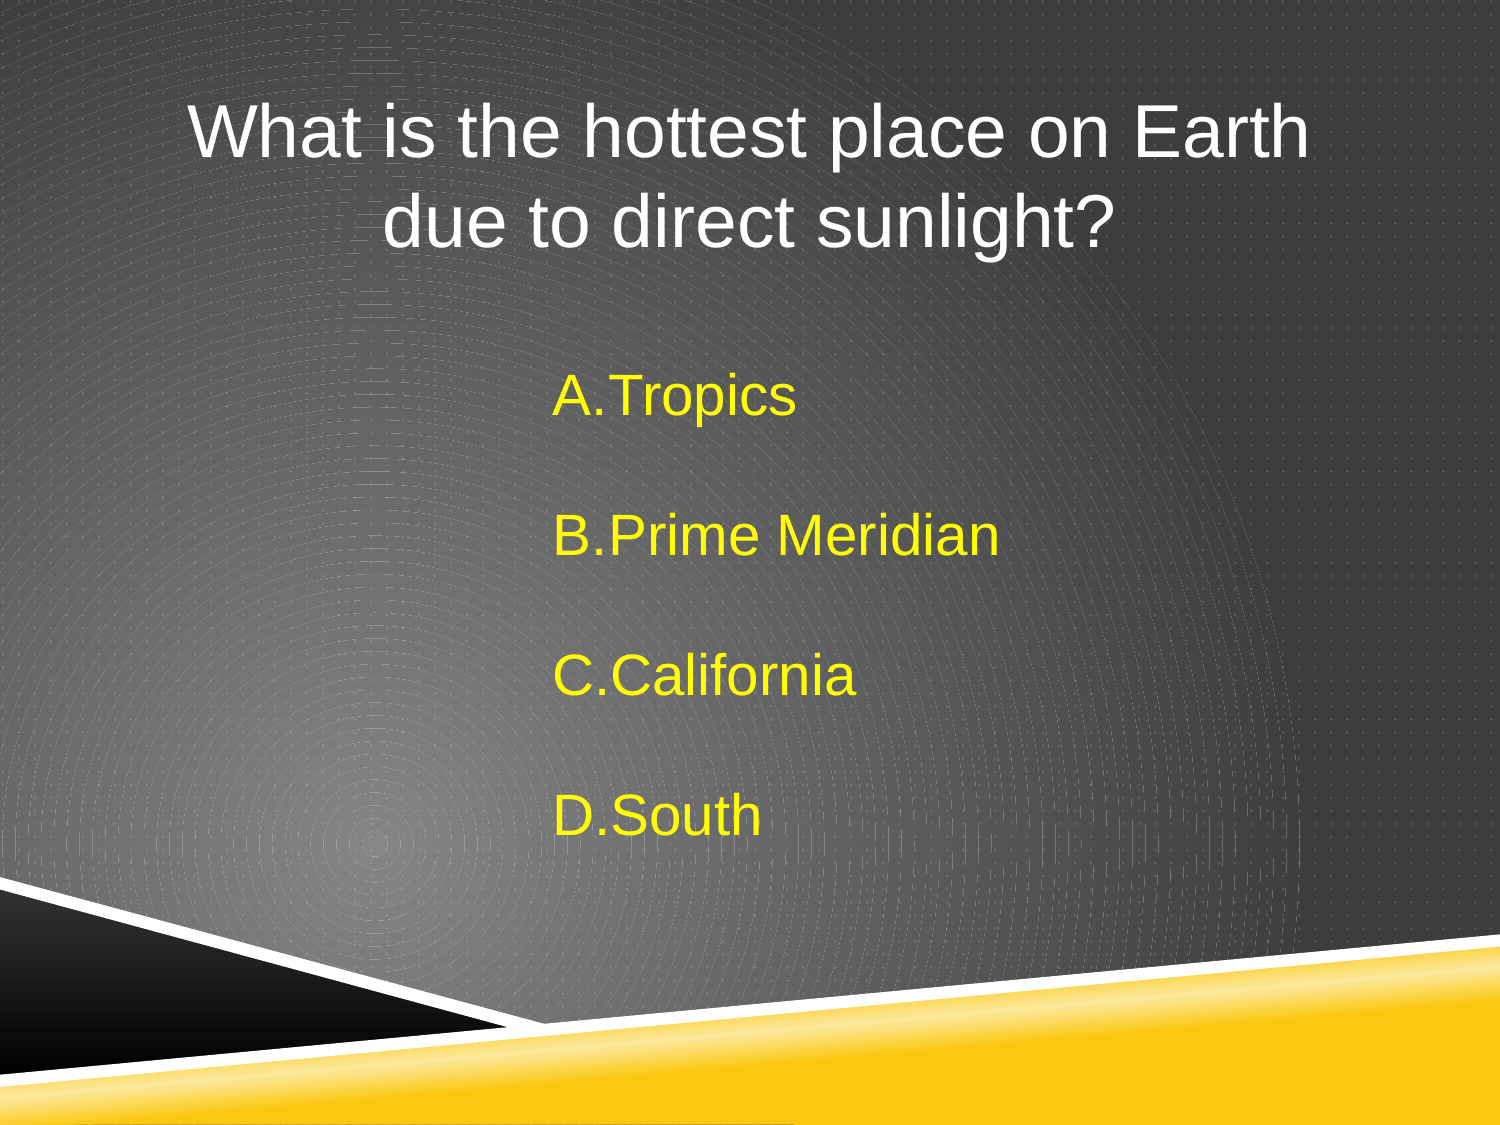

What is the hottest place on Earth due to direct sunlight?
Tropics

Prime Meridian

California

South